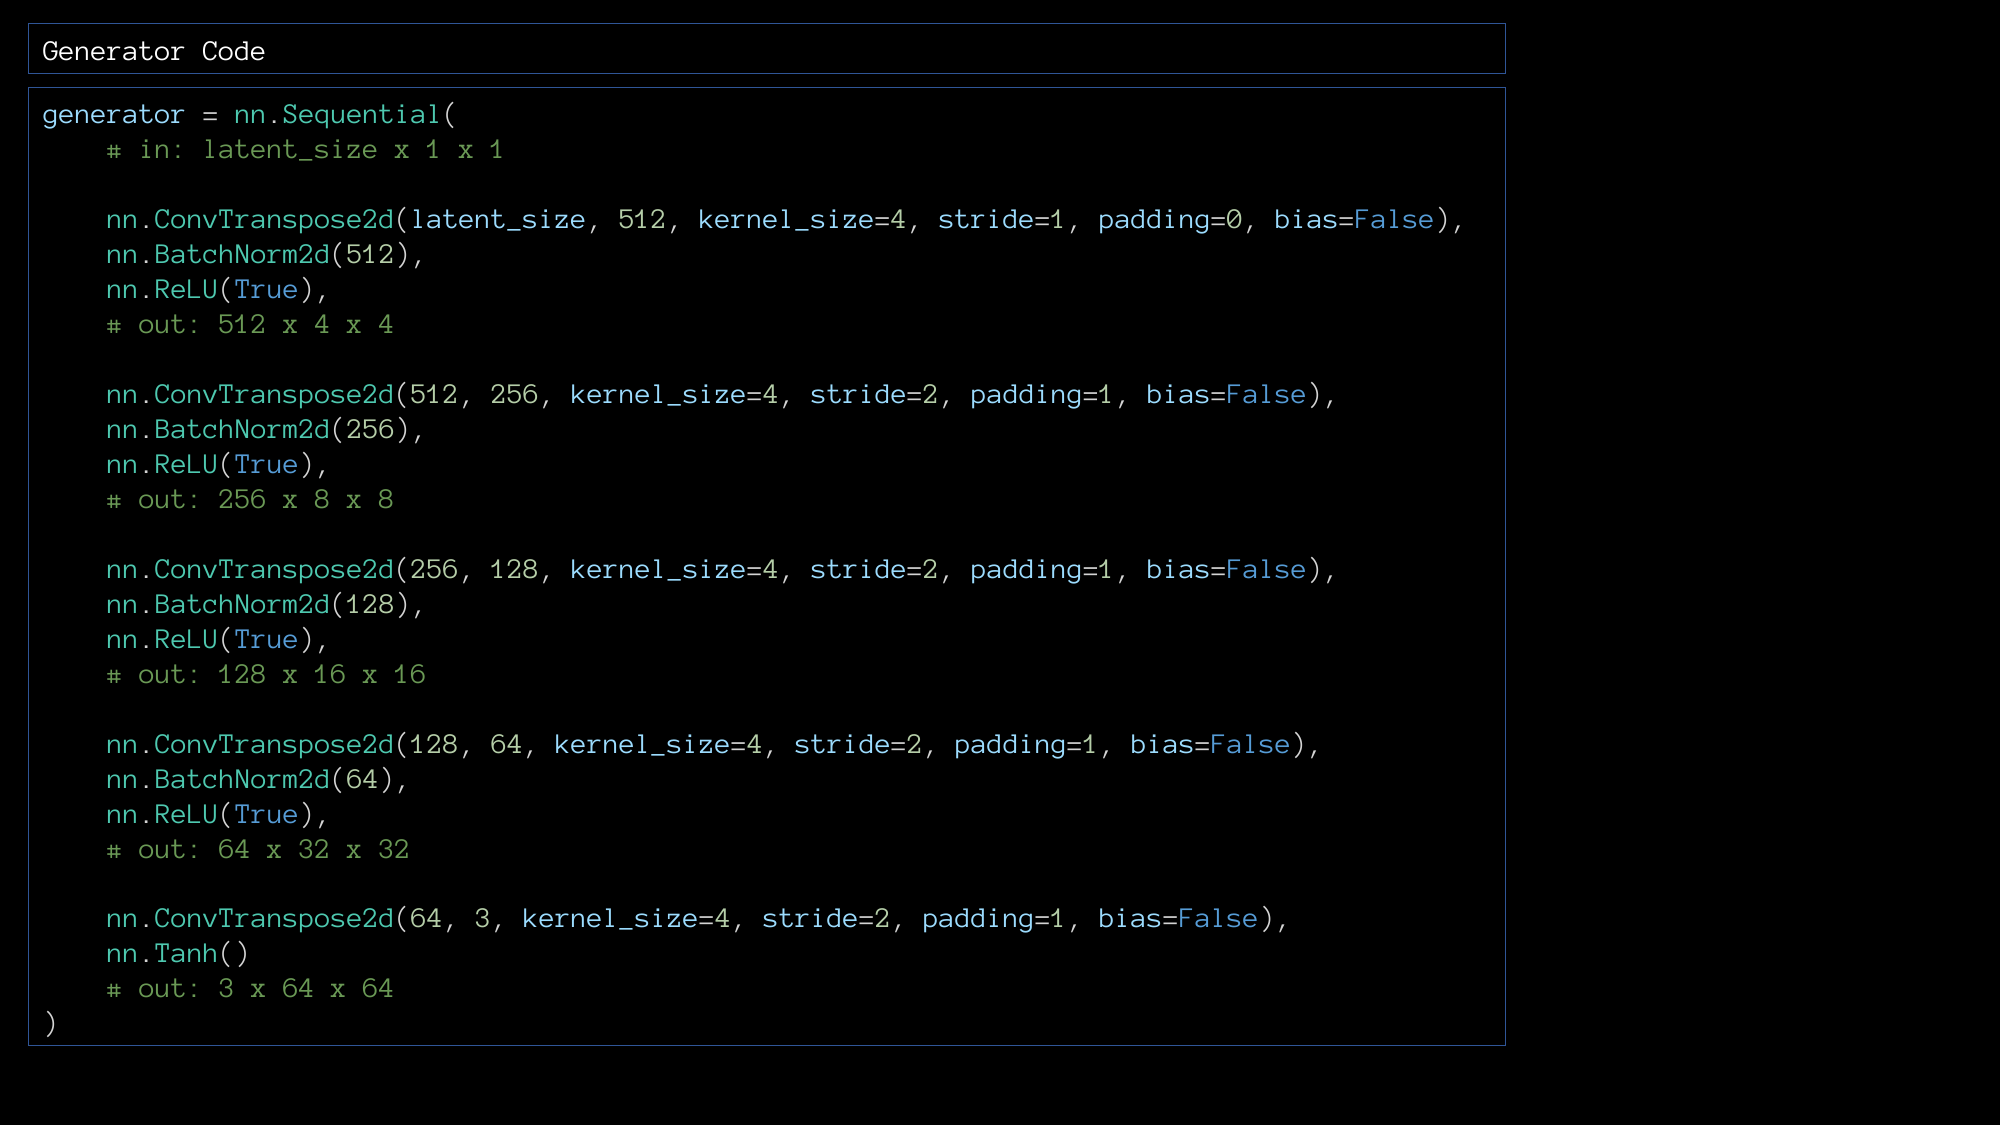

Generator Code
generator = nn.Sequential(
    # in: latent_size x 1 x 1
    nn.ConvTranspose2d(latent_size, 512, kernel_size=4, stride=1, padding=0, bias=False),
    nn.BatchNorm2d(512),
    nn.ReLU(True),
    # out: 512 x 4 x 4
    nn.ConvTranspose2d(512, 256, kernel_size=4, stride=2, padding=1, bias=False),
    nn.BatchNorm2d(256),
    nn.ReLU(True),
    # out: 256 x 8 x 8
    nn.ConvTranspose2d(256, 128, kernel_size=4, stride=2, padding=1, bias=False),
    nn.BatchNorm2d(128),
    nn.ReLU(True),
    # out: 128 x 16 x 16
    nn.ConvTranspose2d(128, 64, kernel_size=4, stride=2, padding=1, bias=False),
    nn.BatchNorm2d(64),
    nn.ReLU(True),
    # out: 64 x 32 x 32
    nn.ConvTranspose2d(64, 3, kernel_size=4, stride=2, padding=1, bias=False),
    nn.Tanh()
    # out: 3 x 64 x 64
)